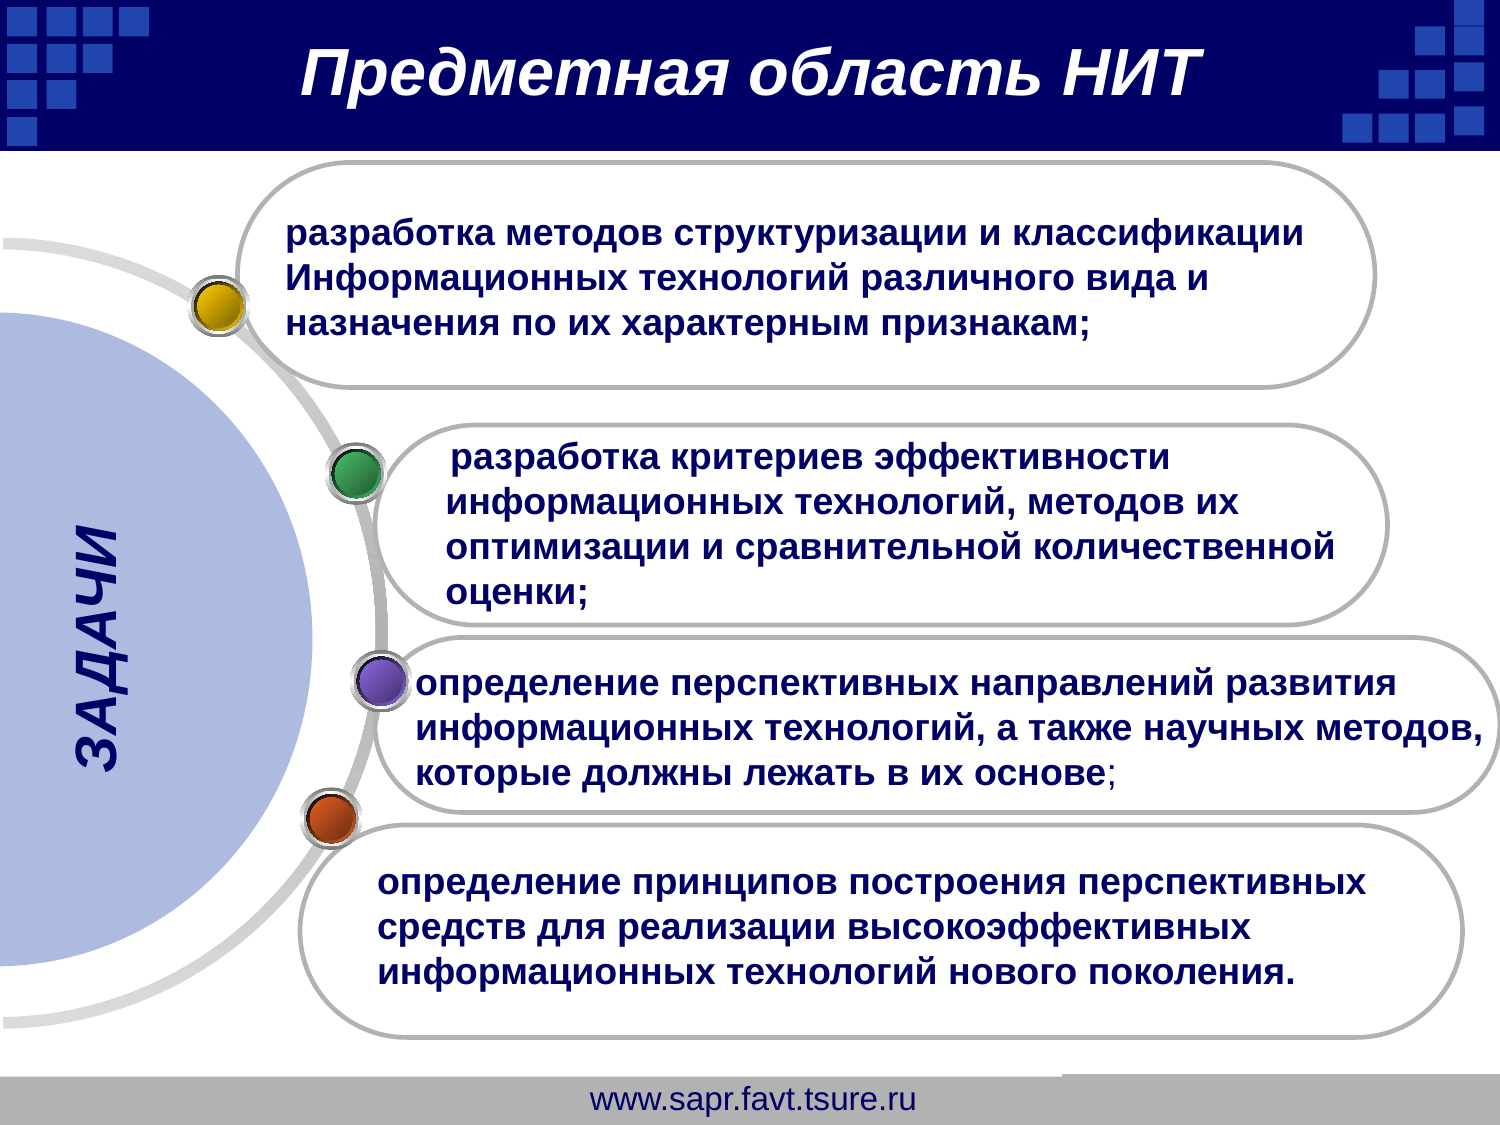

Предметная область НИТ
разработка методов структуризации и классификации
Информационных технологий различного вида и
назначения по их характерным признакам;

 разработка критериев эффективности информационных технологий, методов их оптимизации и сравнительной количественной оценки;

ЗАДАЧИ

определение перспективных направлений развития
информационных технологий, а также научных методов,
которые должны лежать в их основе;

определение принципов построения перспективных средств для реализации высокоэффективных информационных технологий нового поколения.
www.sapr.favt.tsure.ru

Company  Logo